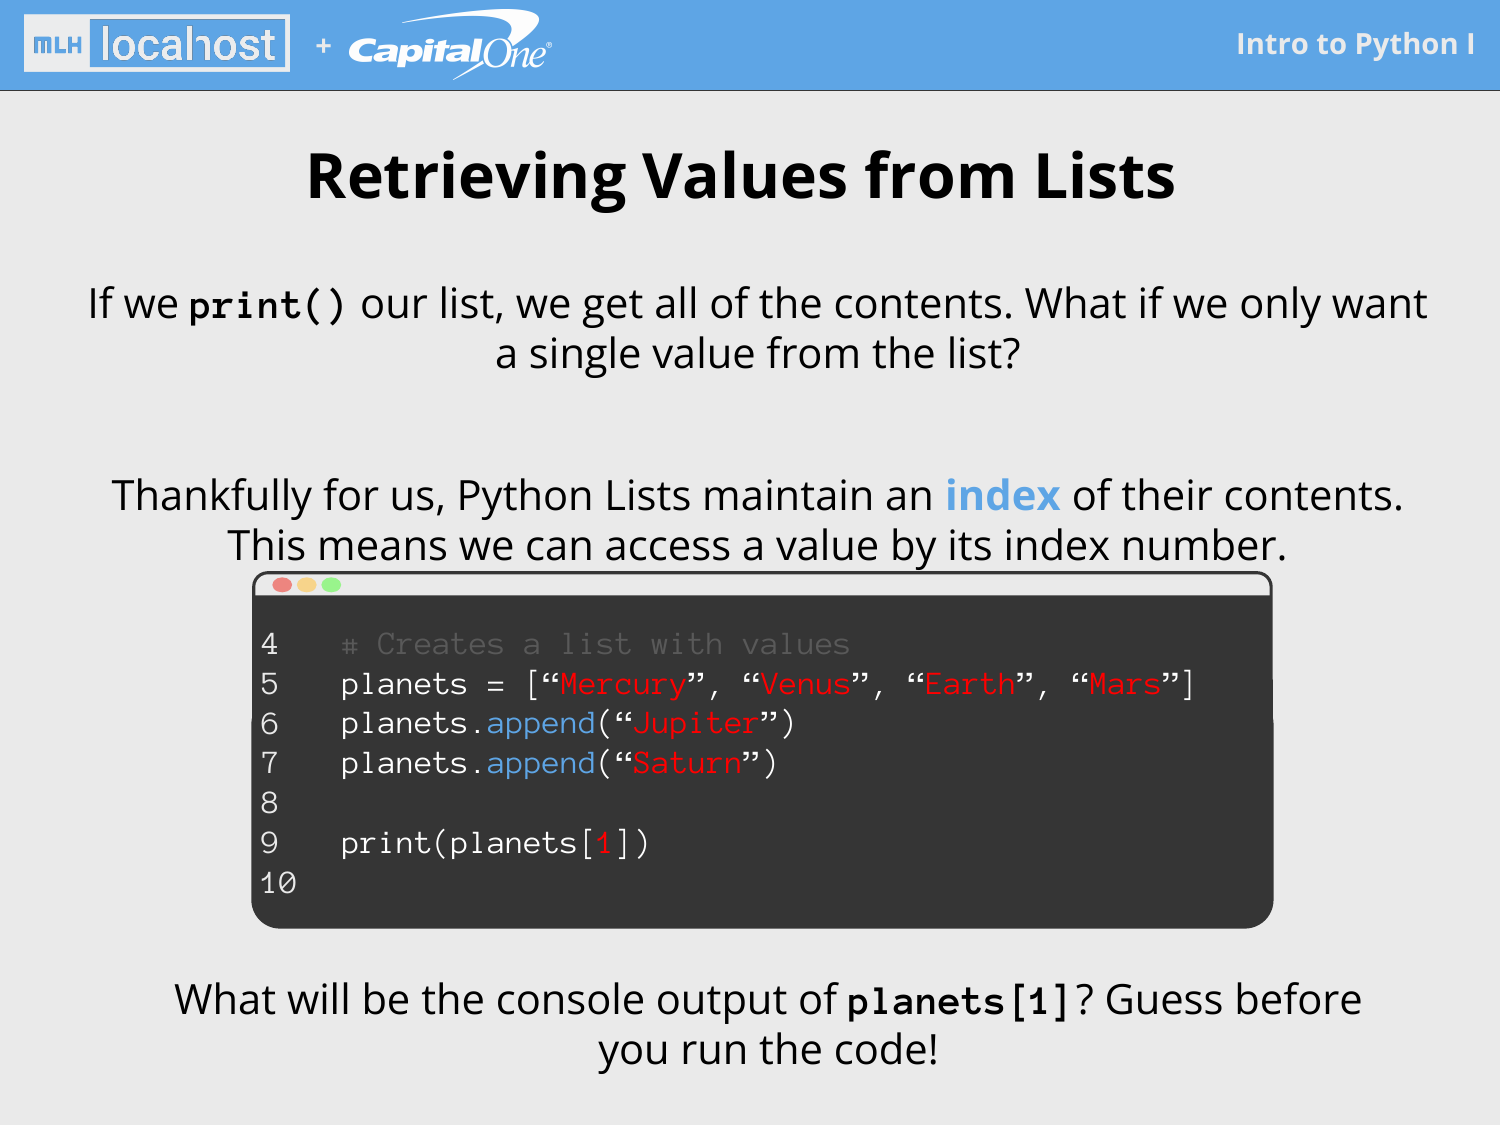

# Retrieving Values from Lists
If we print() our list, we get all of the contents. What if we only want a single value from the list?

Thankfully for us, Python Lists maintain an index of their contents. This means we can access a value by its index number.

# Creates a list with values
planets = [“Mercury”, “Venus”, “Earth”, “Mars”]
planets.append(“Jupiter”)
planets.append(“Saturn”)

print(planets[1])

4
5
6
7
8
9
10
What will be the console output of planets[1]? Guess before you run the code!